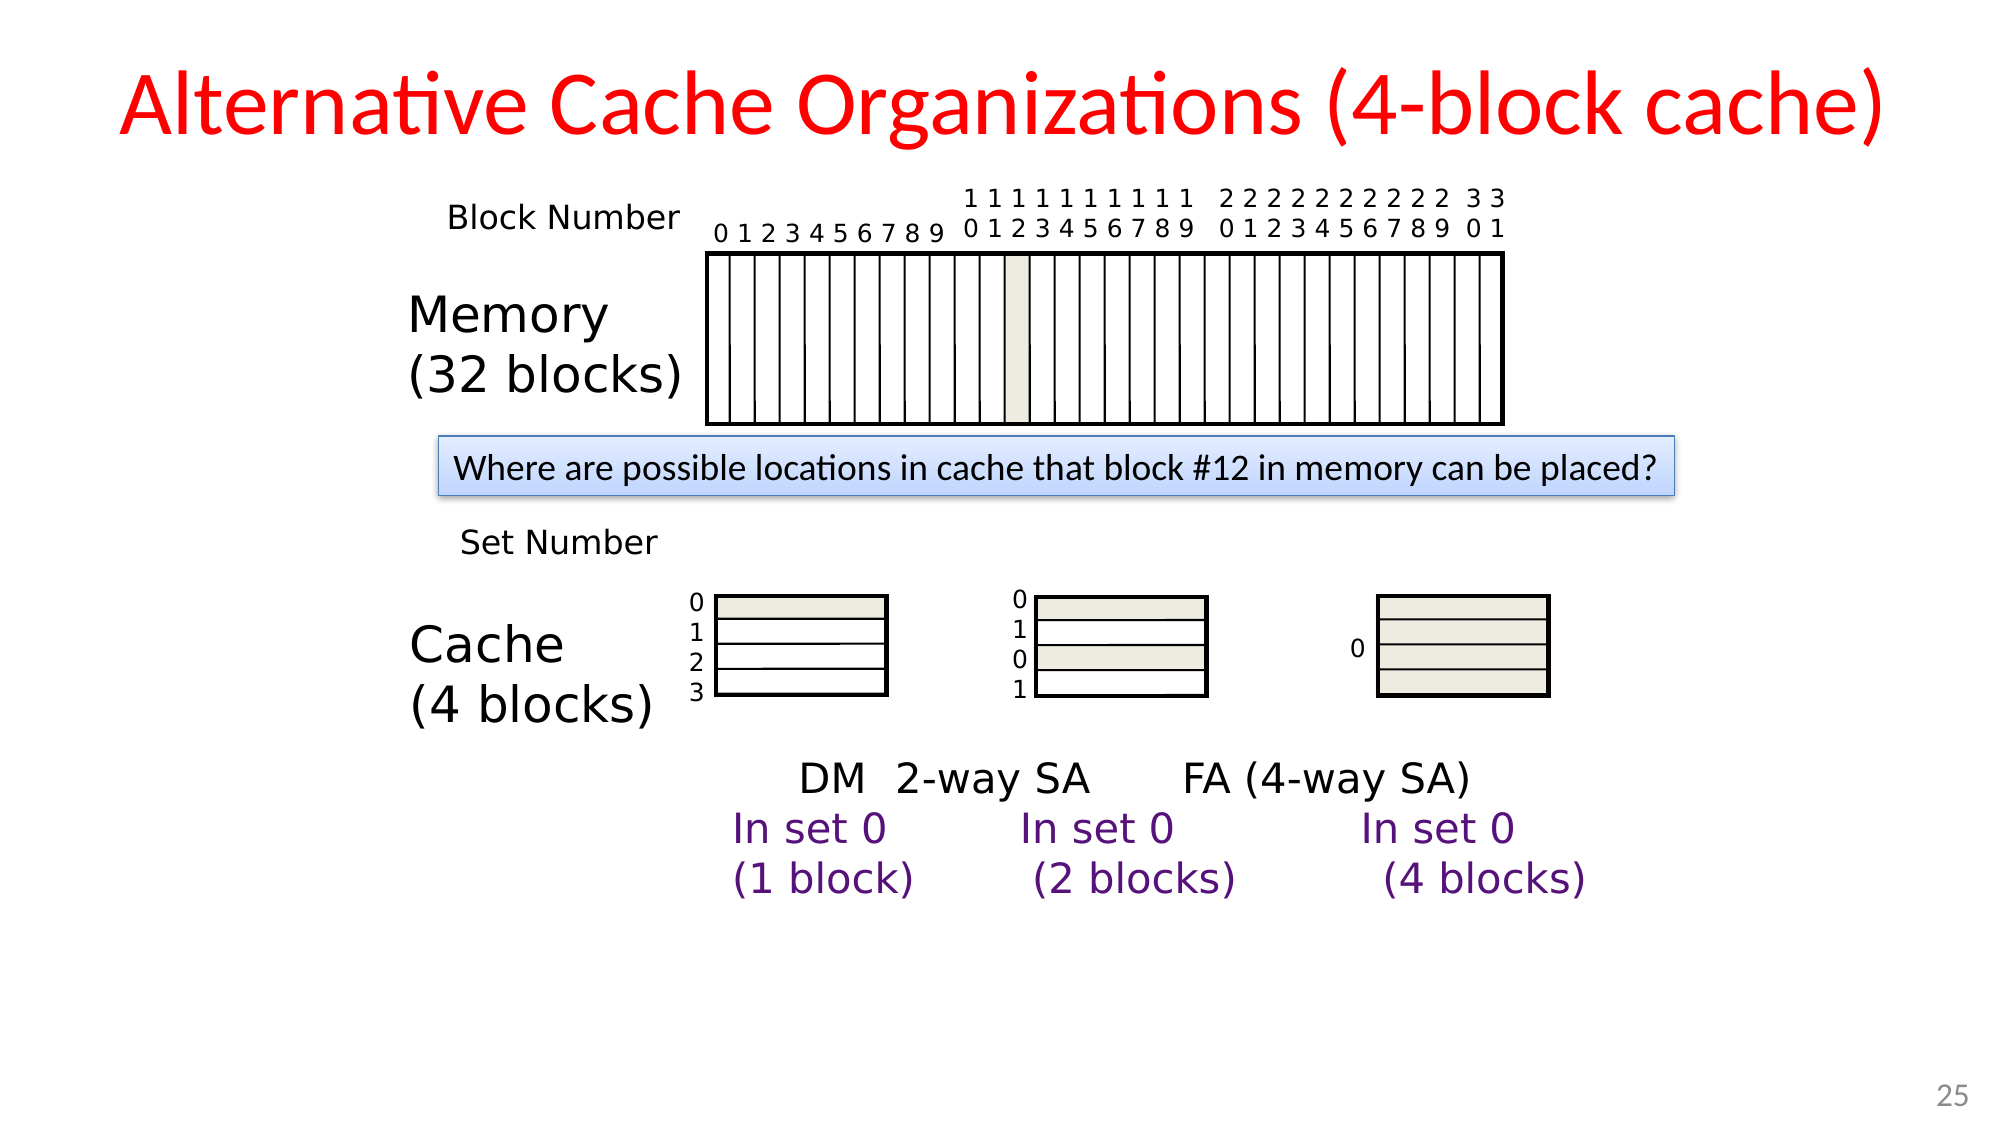

Alternative Cache Organizations (4-block cache)
1 1 1 1 1 1 1 1 1 1 0 1 2 3 4 5 6 7 8 9
2 2 2 2 2 2 2 2 2 2 0 1 2 3 4 5 6 7 8 9
3 3
0 1
Block Number
0 1 2 3 4 5 6 7 8 9

Memory
(32 blocks)
Where are possible locations in cache that block #12 in memory can be placed?
Set Number

Cache
(4 blocks)
0 1 0 1
0 1 2 3
0
     DM 	 2-way SA	FA (4-way SA)
In set 0          In set 0              In set 0
(1 block)  	(2 blocks)           (4 blocks)

25